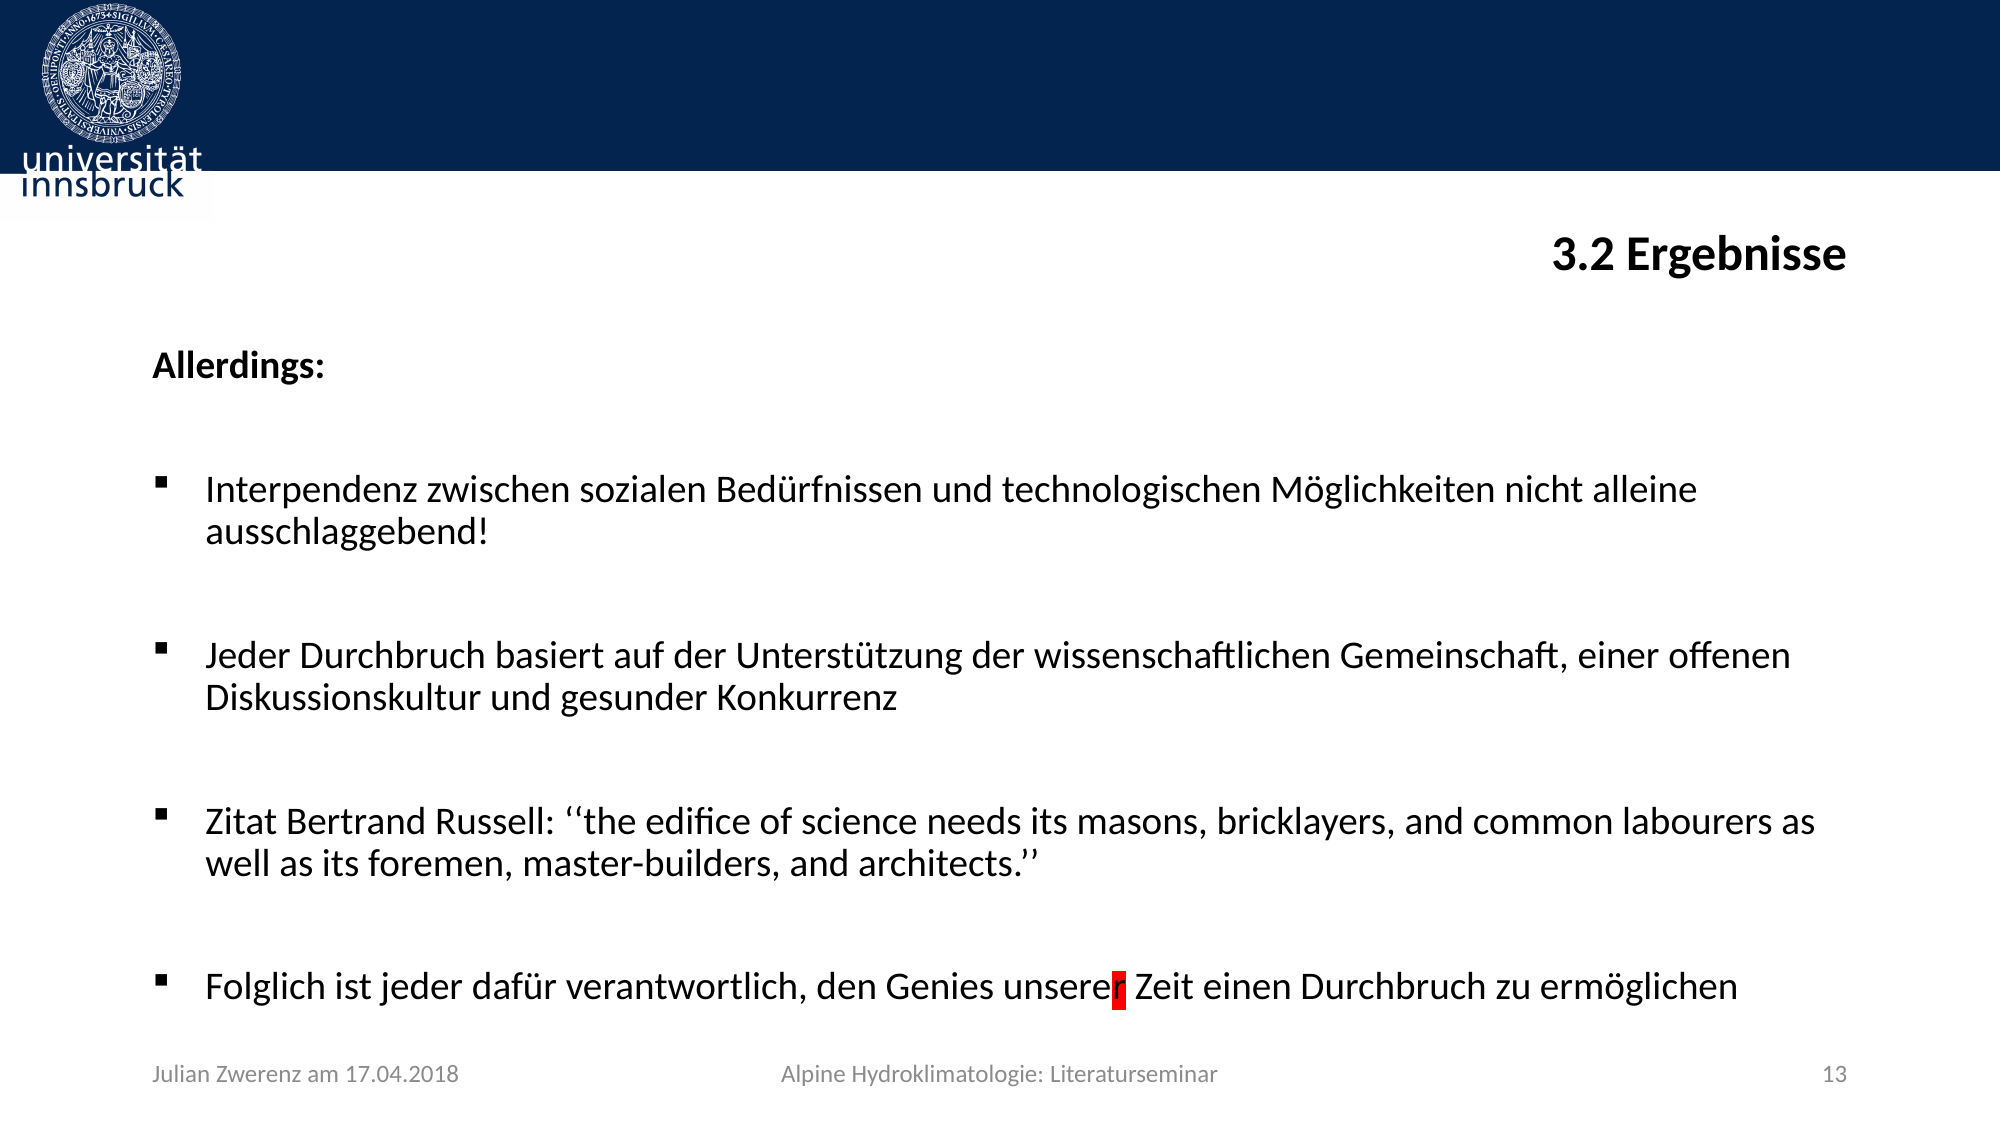

# 3.2 Ergebnisse
Allerdings:

Interpendenz zwischen sozialen Bedürfnissen und technologischen Möglichkeiten nicht alleine ausschlaggebend!

Jeder Durchbruch basiert auf der Unterstützung der wissenschaftlichen Gemeinschaft, einer offenen Diskussionskultur und gesunder Konkurrenz

Zitat Bertrand Russell: ‘‘the edifice of science needs its masons, bricklayers, and common labourers as well as its foremen, master-builders, and architects.’’

Folglich ist jeder dafür verantwortlich, den Genies unserer Zeit einen Durchbruch zu ermöglichen
Julian Zwerenz am 17.04.2018
Alpine Hydroklimatologie: Literaturseminar
13